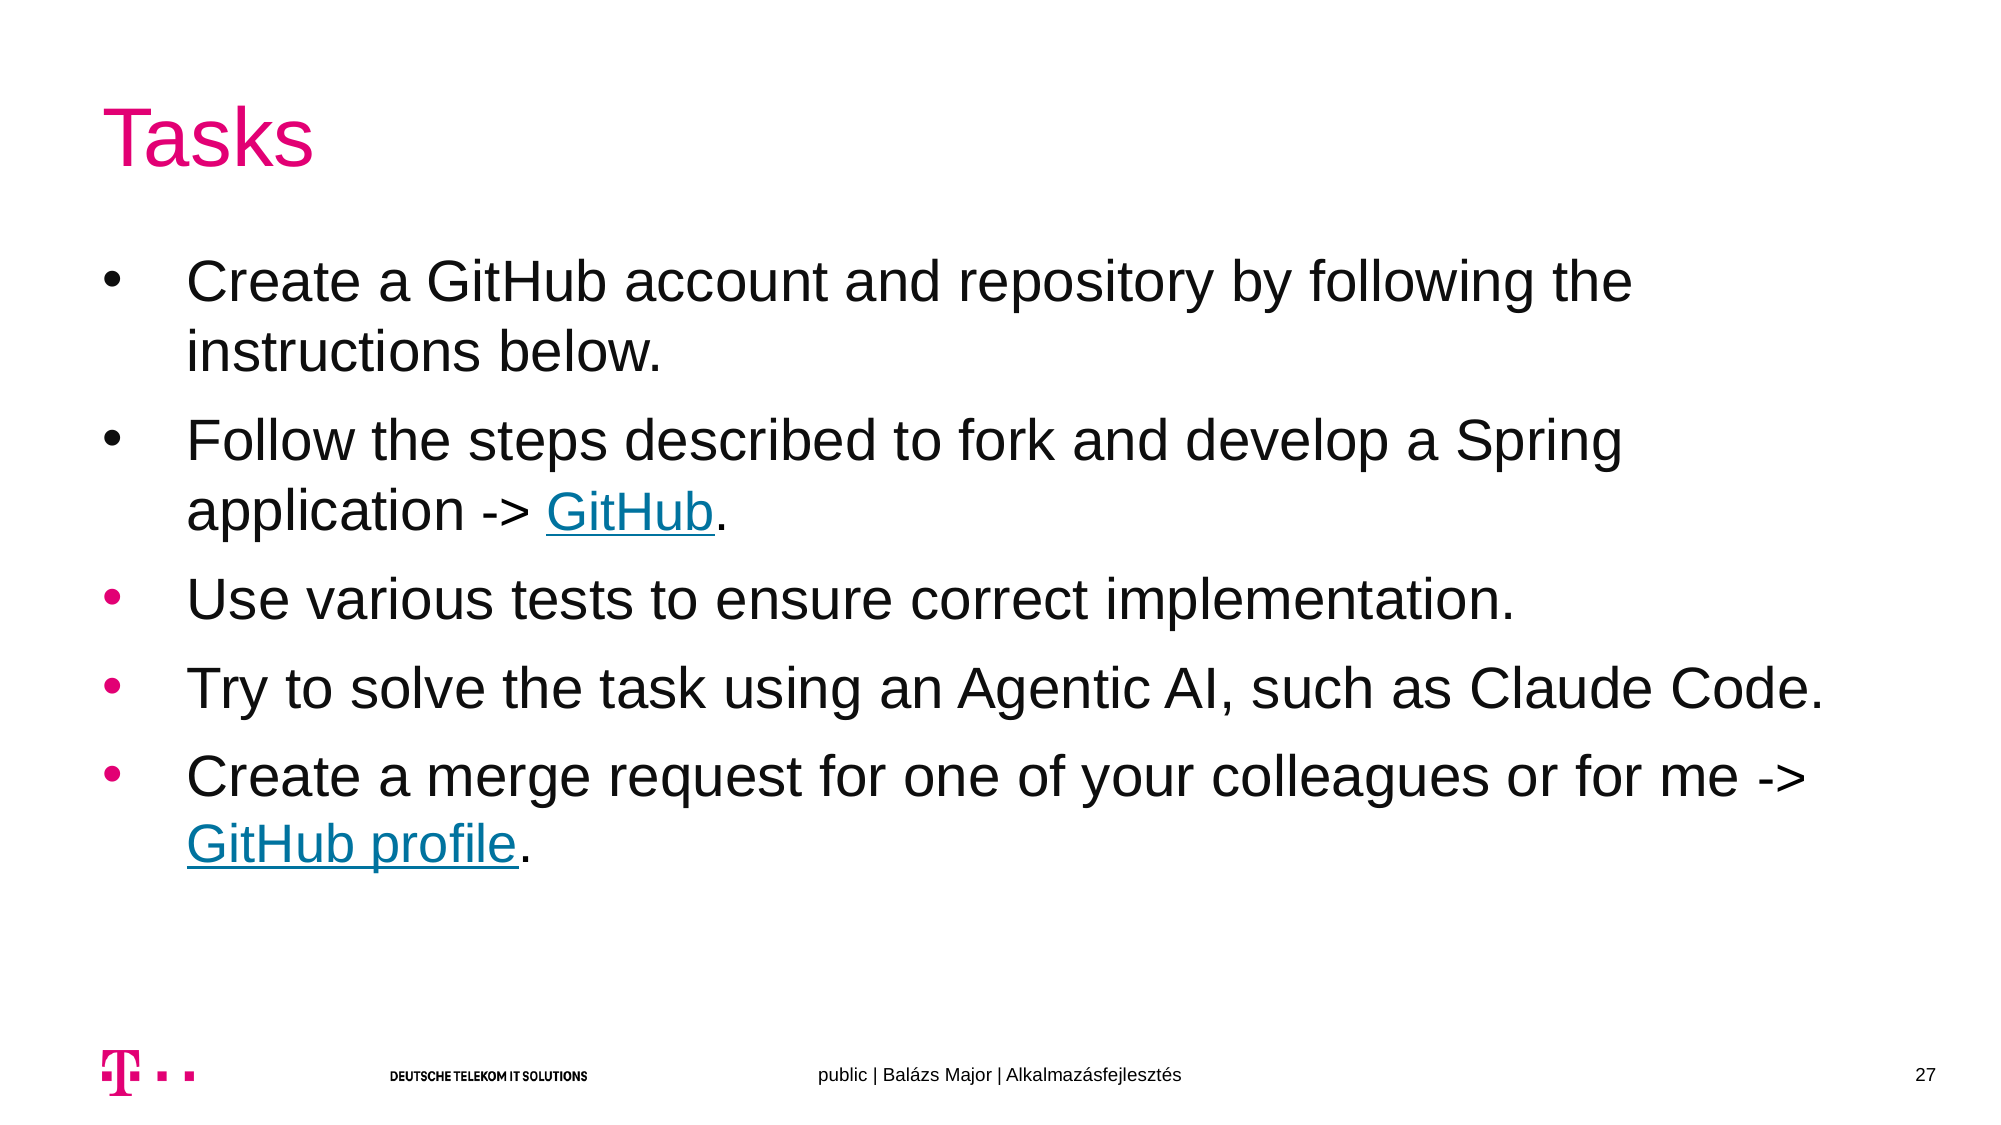

# Tasks
Create a GitHub account and repository by following the instructions below.
Follow the steps described to fork and develop a Spring application -> GitHub.
Use various tests to ensure correct implementation.
Try to solve the task using an Agentic AI, such as Claude Code.
Create a merge request for one of your colleagues or for me -> GitHub profile.

public | Balázs Major | Alkalmazásfejlesztés
27